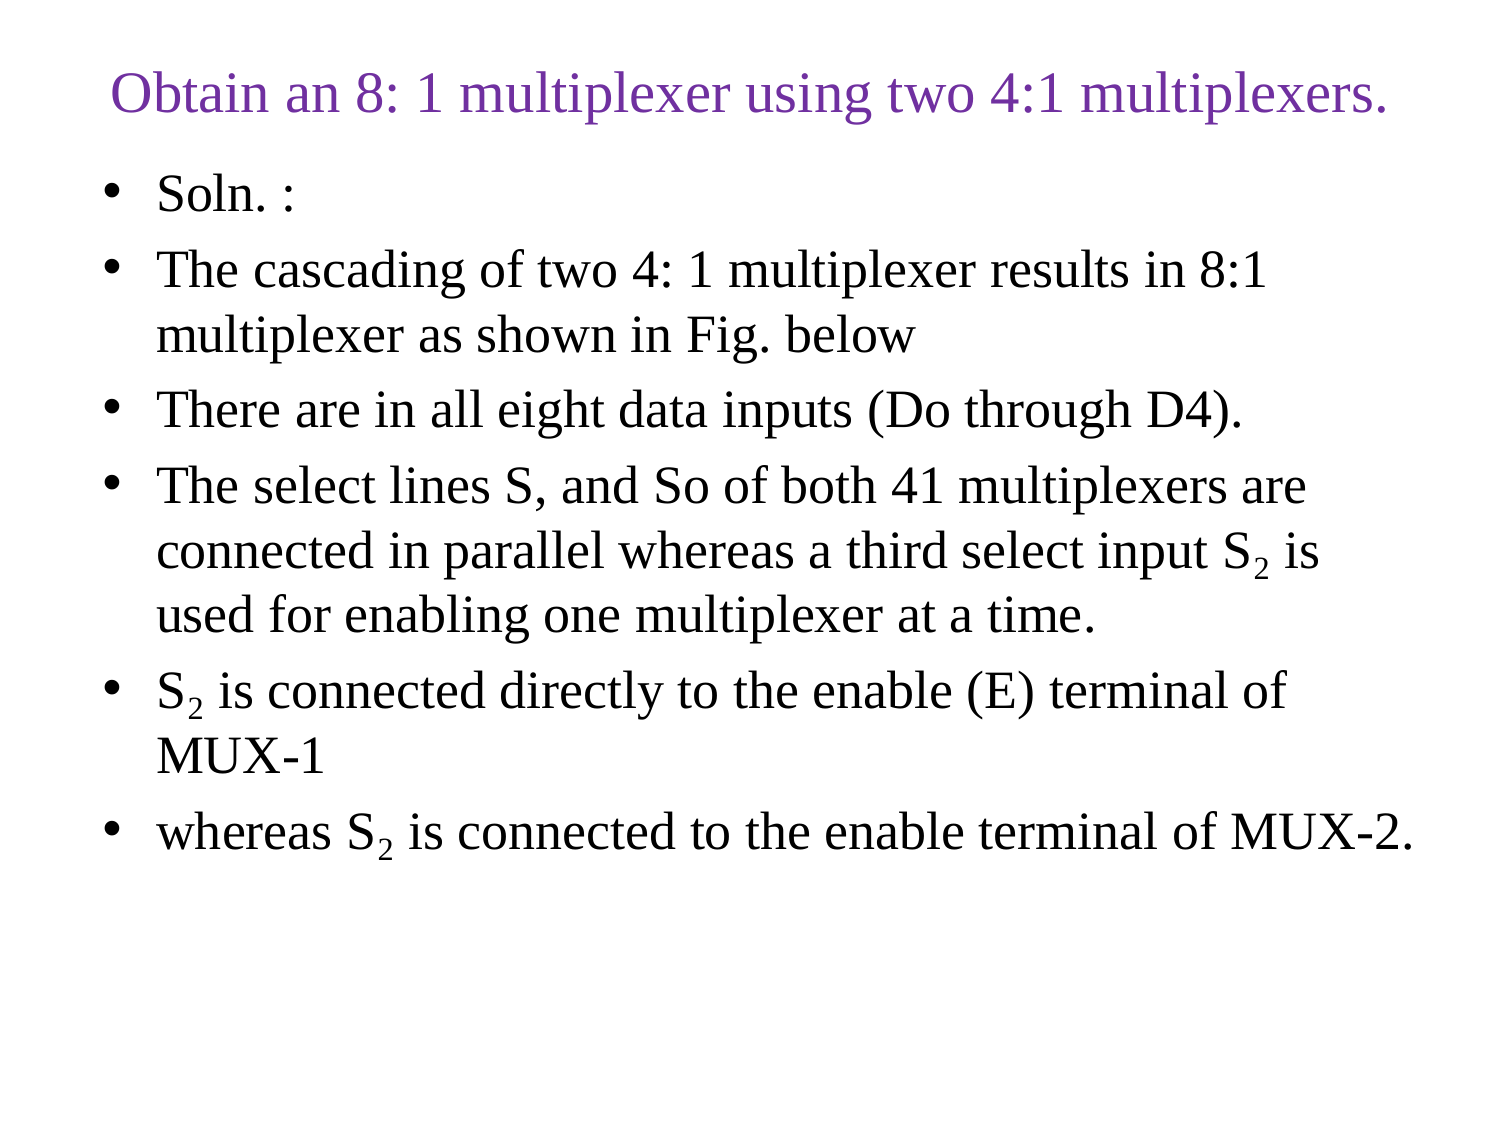

# Obtain an 8: 1 multiplexer using two 4:1 multiplexers.
Soln. :
The cascading of two 4: 1 multiplexer results in 8:1 multiplexer as shown in Fig. below
There are in all eight data inputs (Do through D4).
The select lines S, and So of both 41 multiplexers are connected in parallel whereas a third select input S₂ is used for enabling one multiplexer at a time.
S₂ is connected directly to the enable (E) terminal of MUX-1
whereas S₂ is connected to the enable terminal of MUX-2.